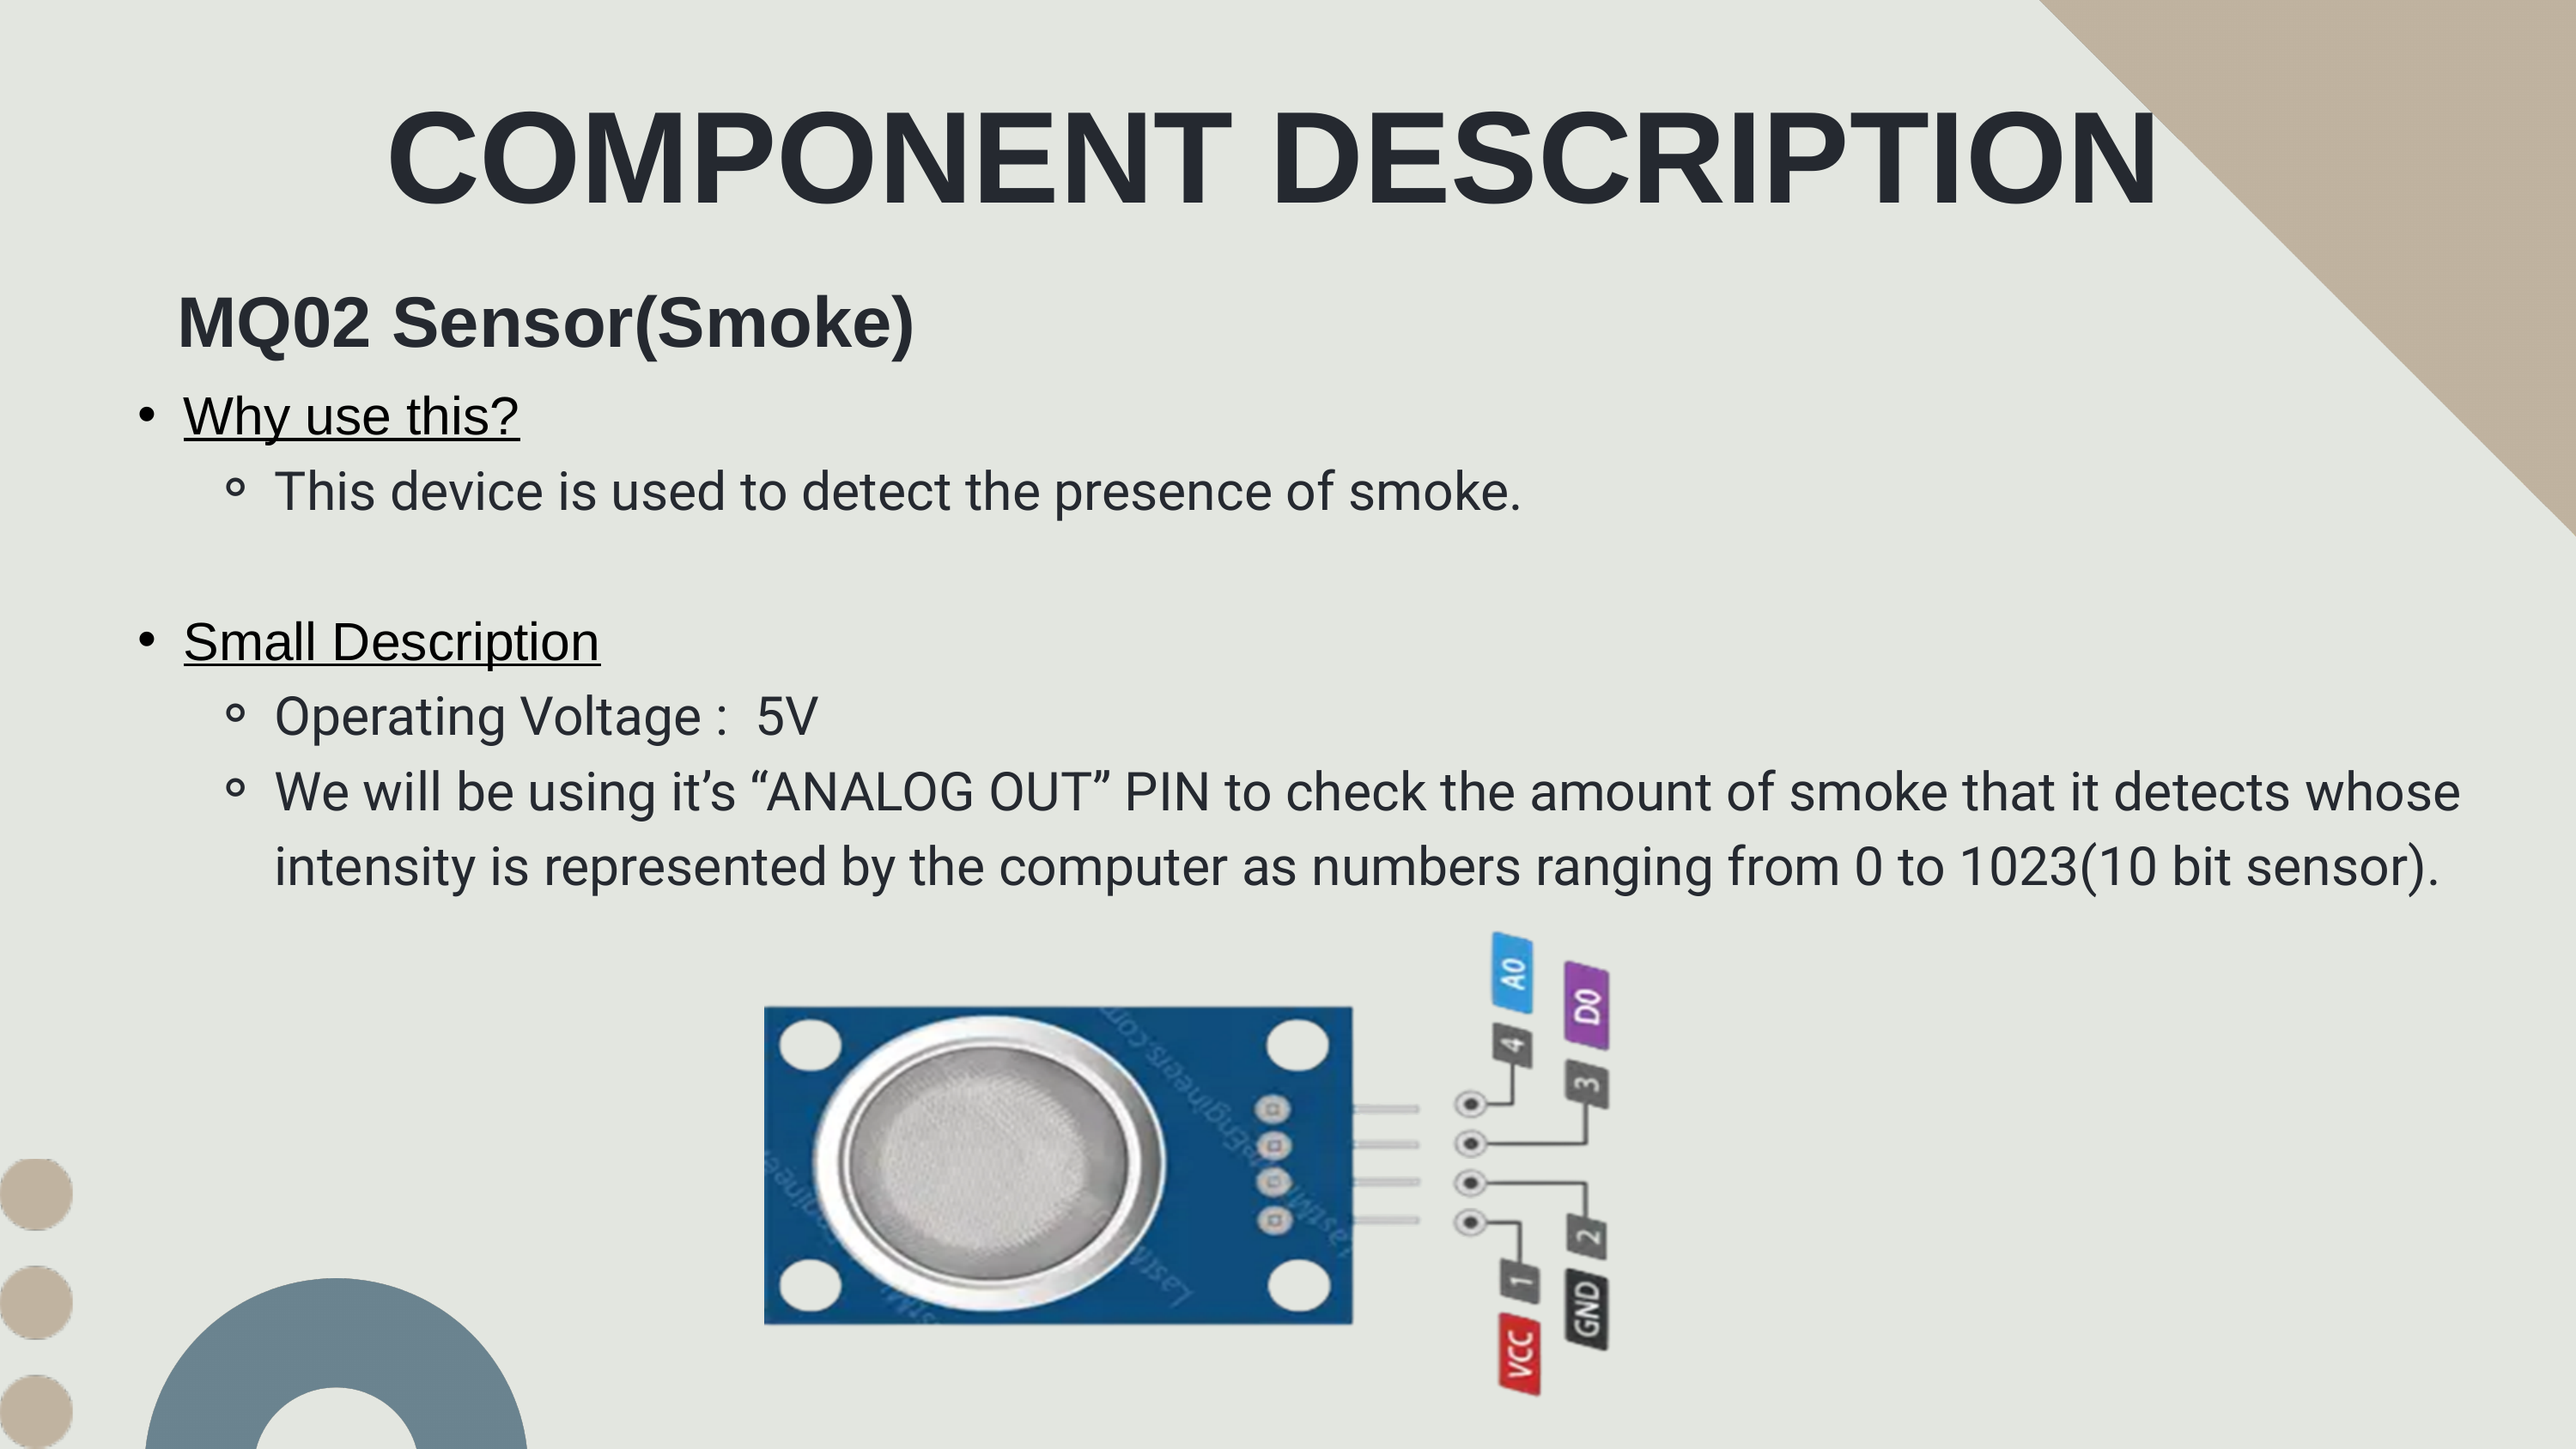

COMPONENT DESCRIPTION
MQ02 Sensor(Smoke)

Why use this?
This device is used to detect the presence of smoke.

Small Description
Operating Voltage :  5V
We will be using it’s “ANALOG OUT” PIN to check the amount of smoke that it detects whose intensity is represented by the computer as numbers ranging from 0 to 1023(10 bit sensor).